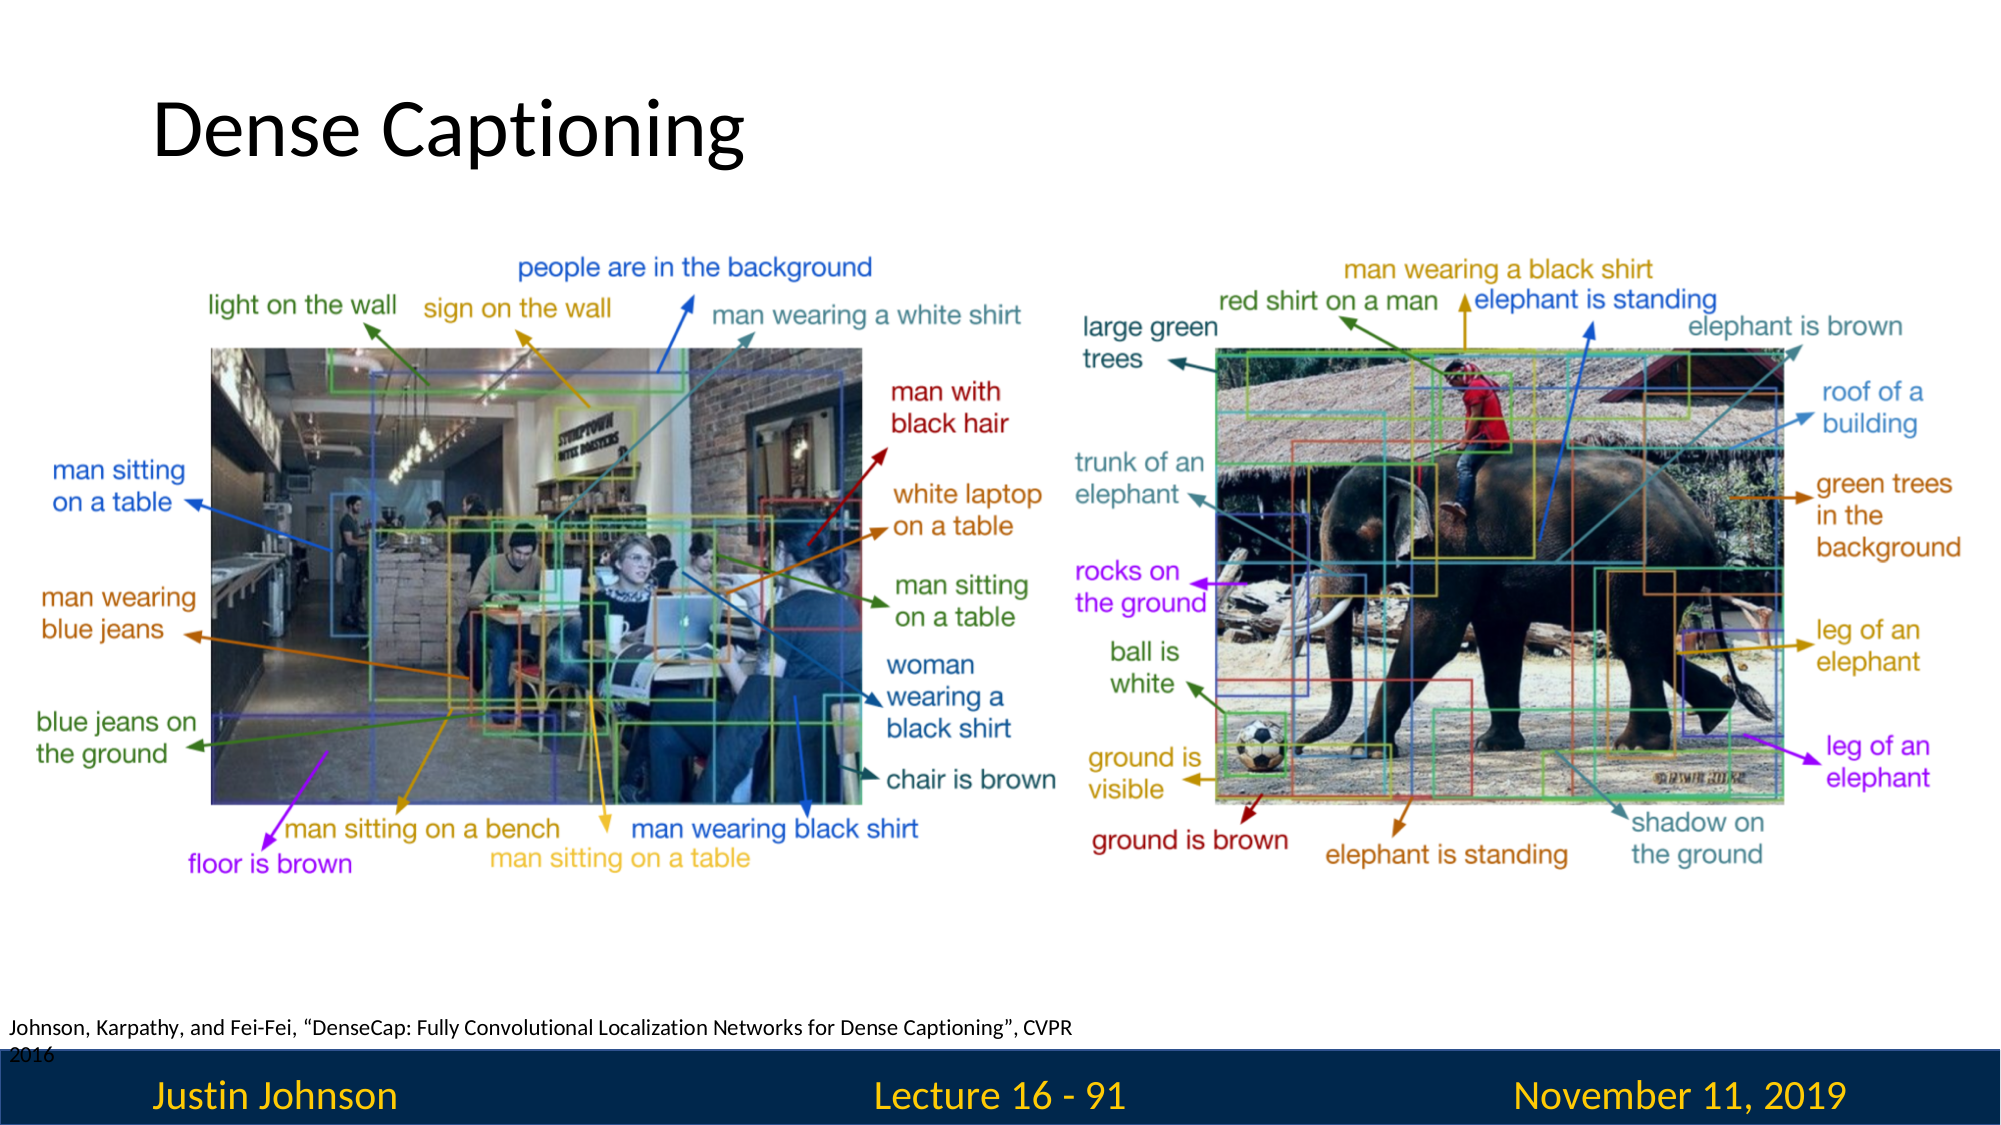

# Dense Captioning

Johnson, Karpathy, and Fei-Fei, “DenseCap: Fully Convolutional Localization Networks for Dense Captioning”, CVPR 2016
Justin Johnson
November 11, 2019
Lecture 16 - 91